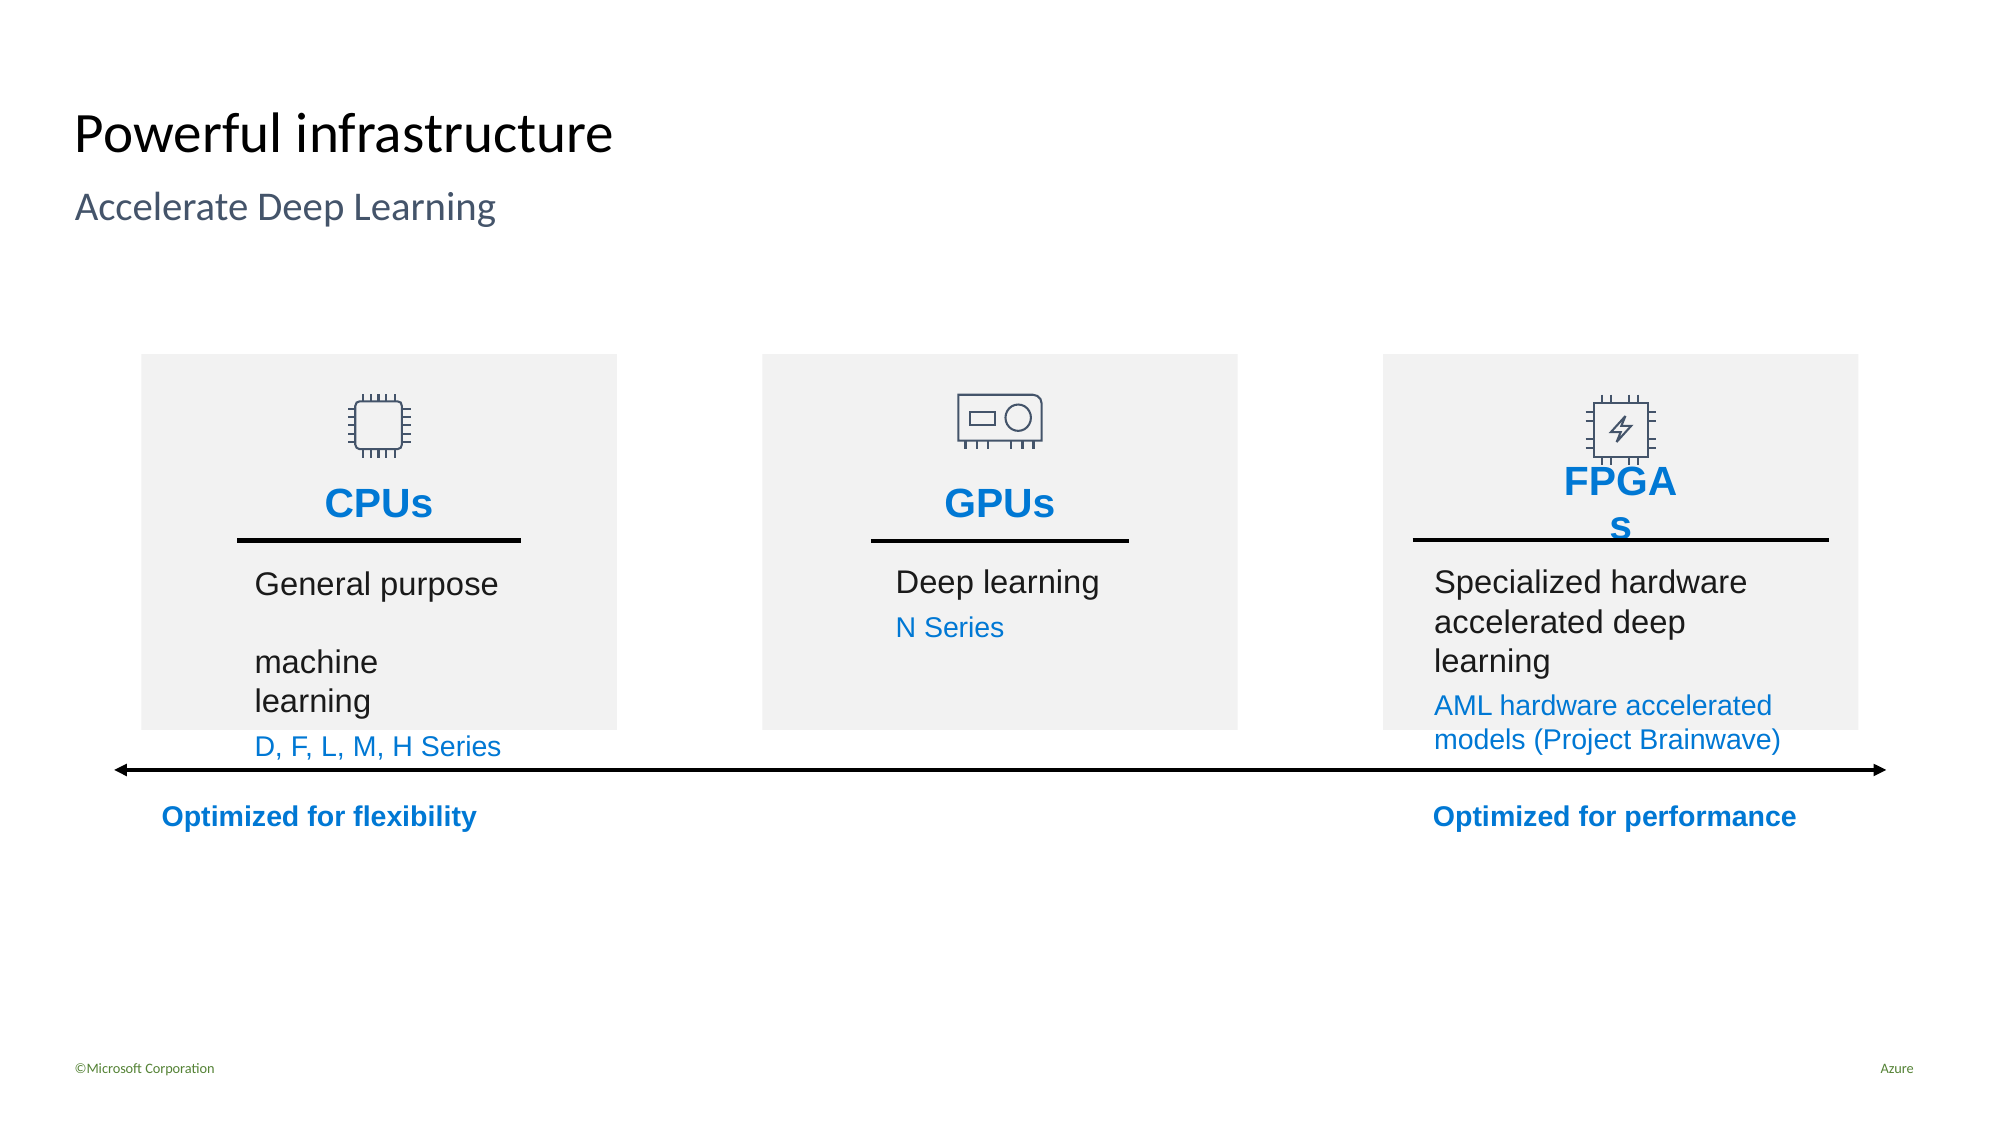

# Powerful infrastructure Accelerate Deep Learning

CPUs
GPUs
FPGAs
Deep learning
N Series
Specialized hardware accelerated deep learning
AML hardware accelerated models (Project Brainwave)
General purpose
machine learning
D, F, L, M, H Series
Optimized for flexibility
Optimized for performance